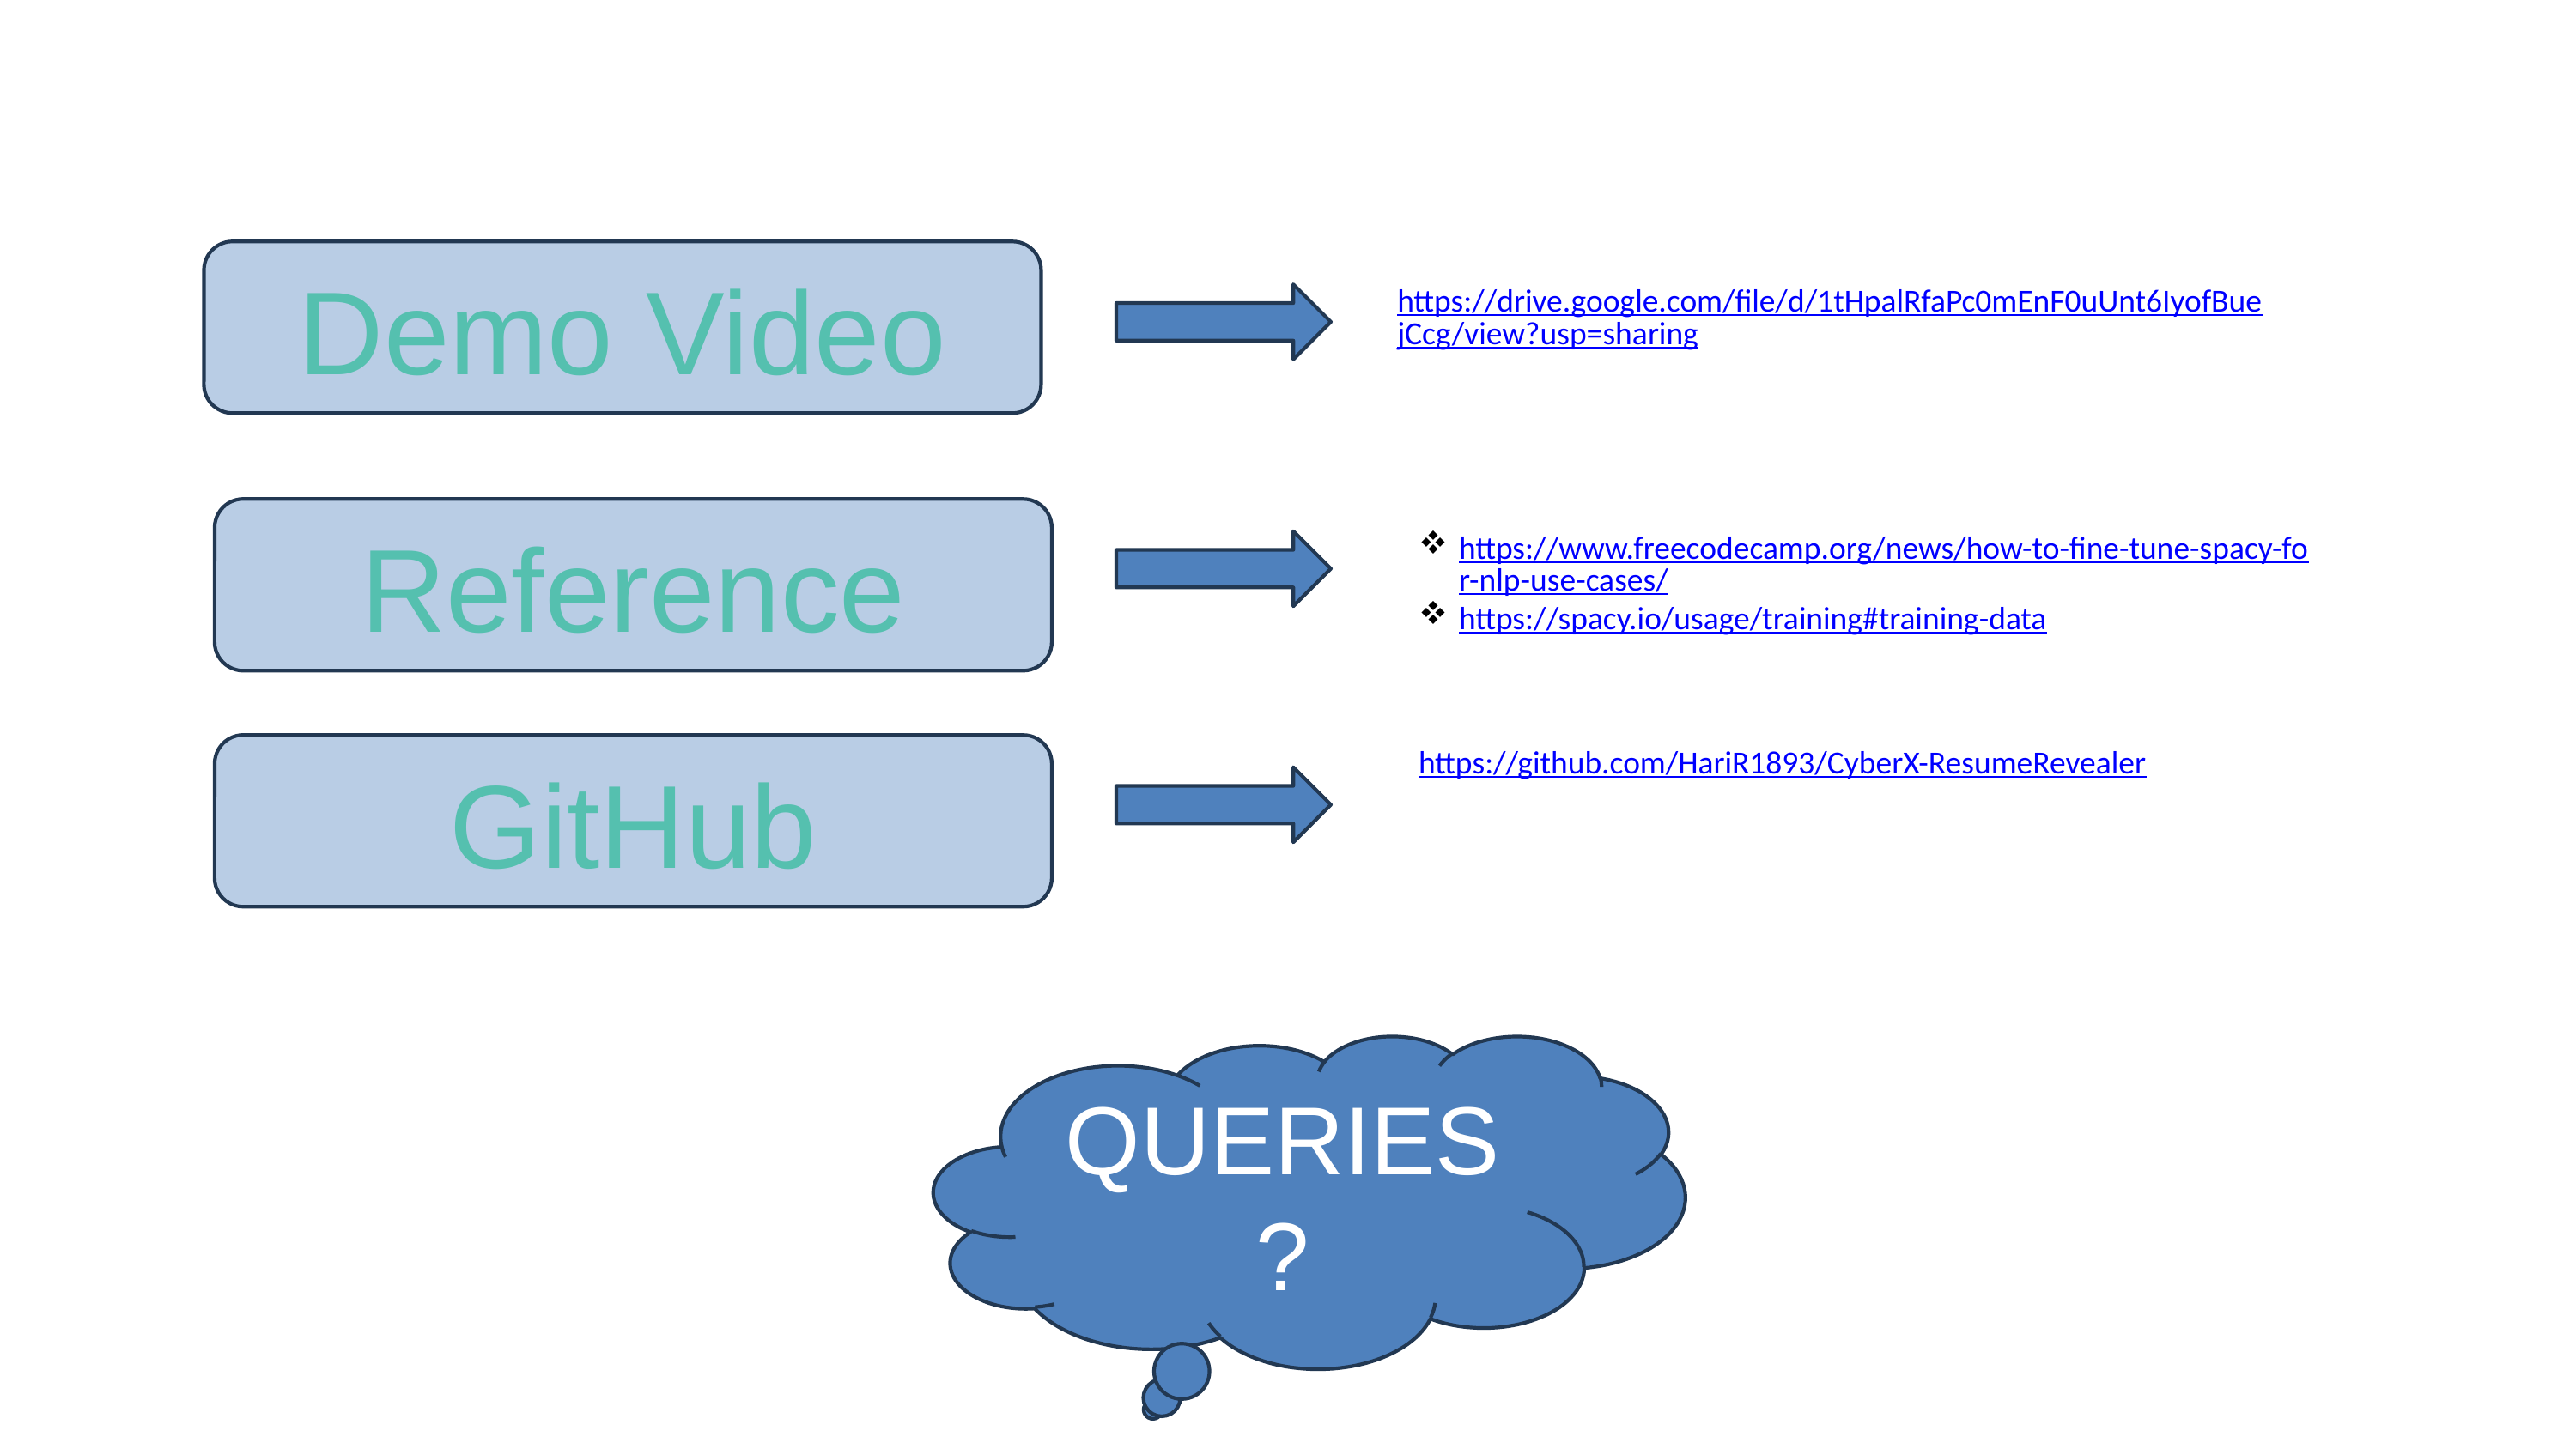

Demo Video
https://drive.google.com/file/d/1tHpalRfaPc0mEnF0uUnt6IyofBuejCcg/view?usp=sharing

Reference
https://www.freecodecamp.org/news/how-to-fine-tune-spacy-for-nlp-use-cases/
https://spacy.io/usage/training#training-data

GitHub
https://github.com/HariR1893/CyberX-ResumeRevealer

QUERIES
?